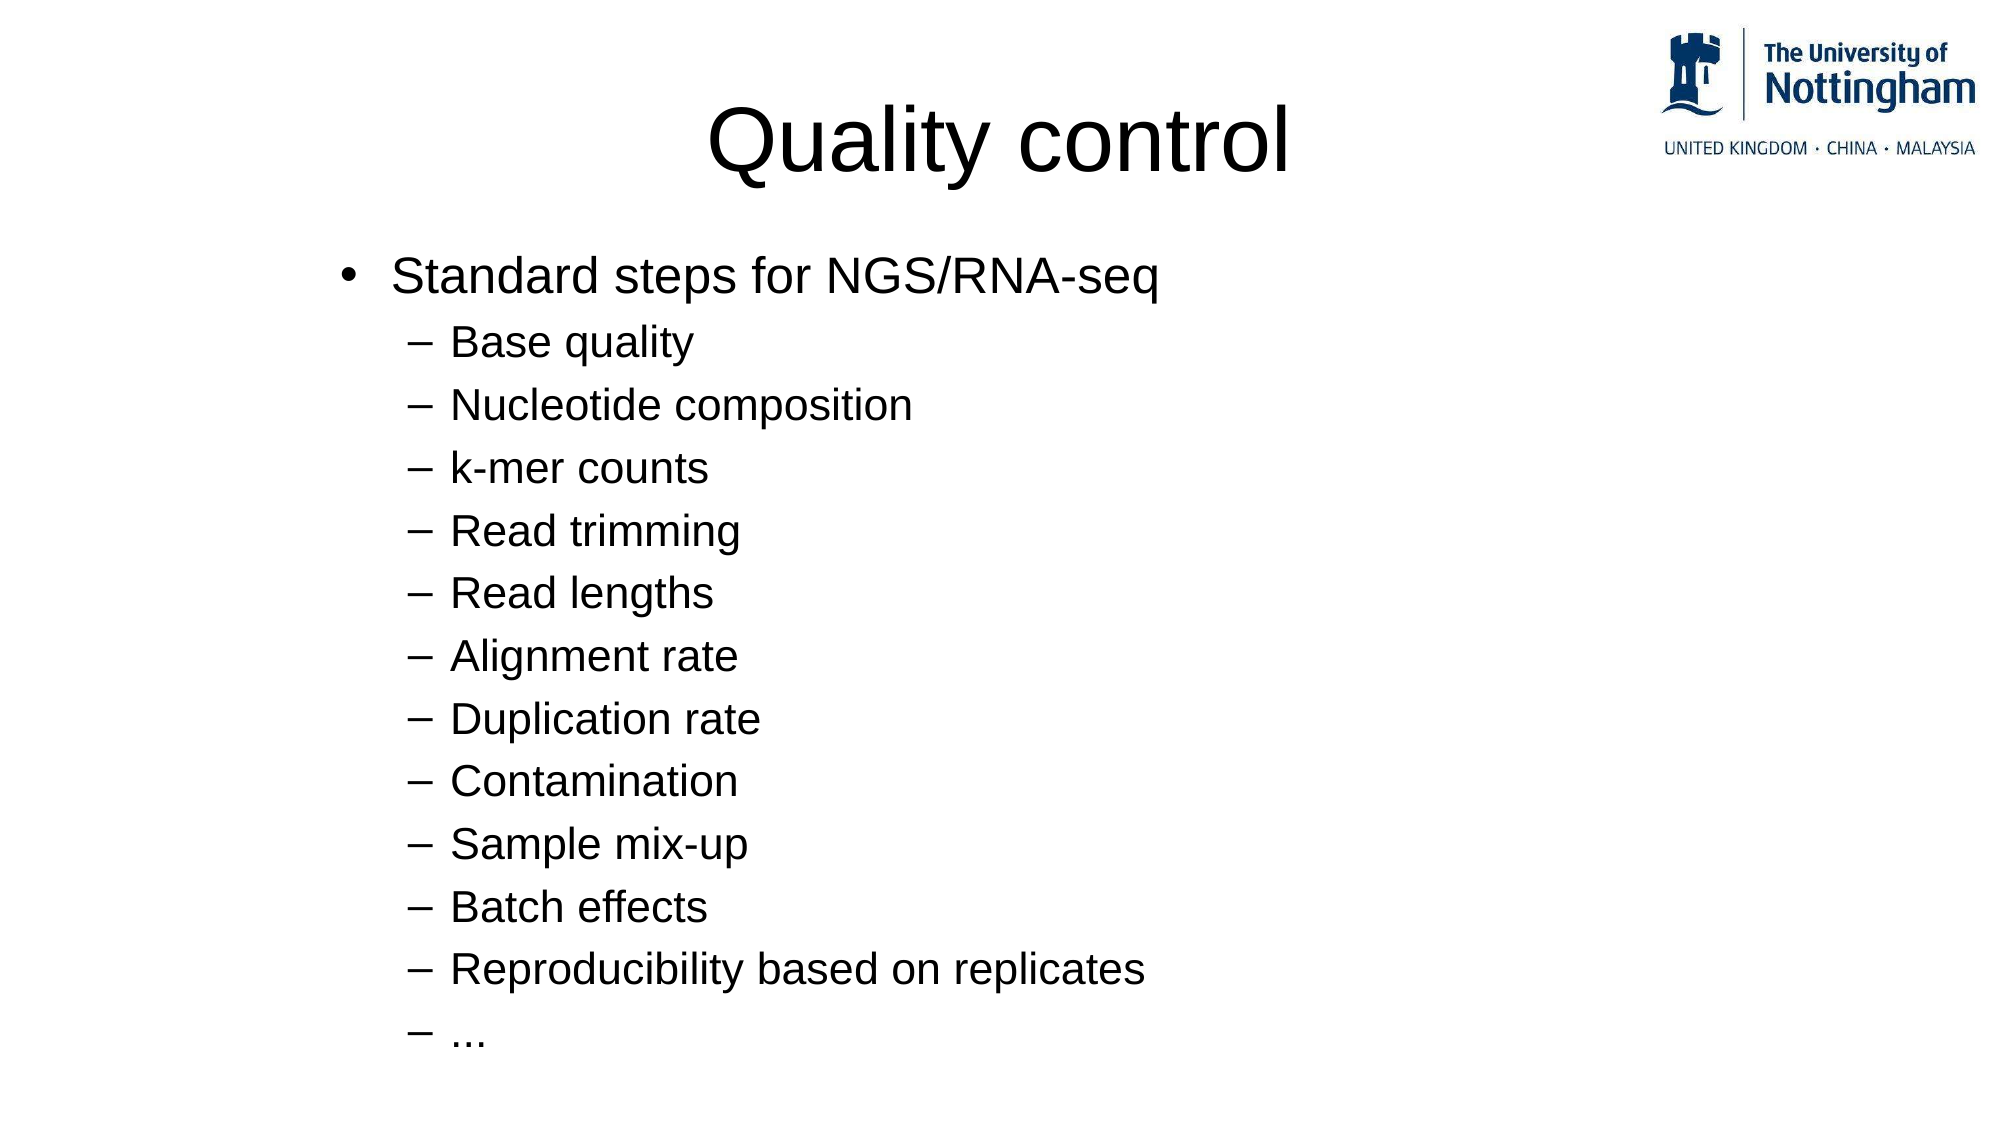

Quality control
Standard steps for NGS/RNA-seq
Base quality
Nucleotide composition
k-mer counts
Read trimming
Read lengths
Alignment rate
Duplication rate
Contamination
Sample mix-up
Batch effects
Reproducibility based on replicates
...